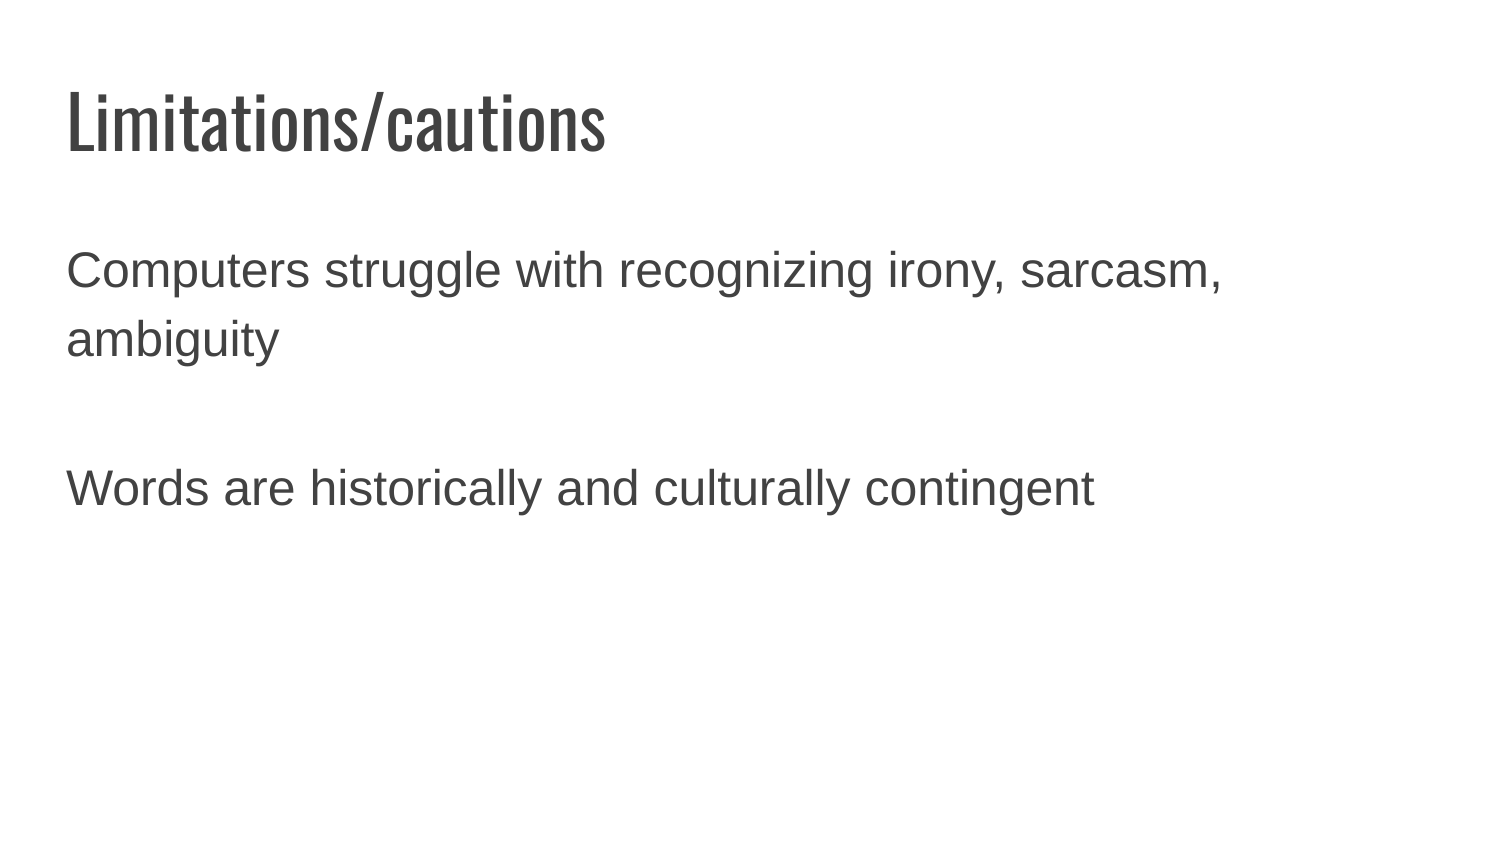

# Limitations/cautions
Computers struggle with recognizing irony, sarcasm, ambiguity

Words are historically and culturally contingent